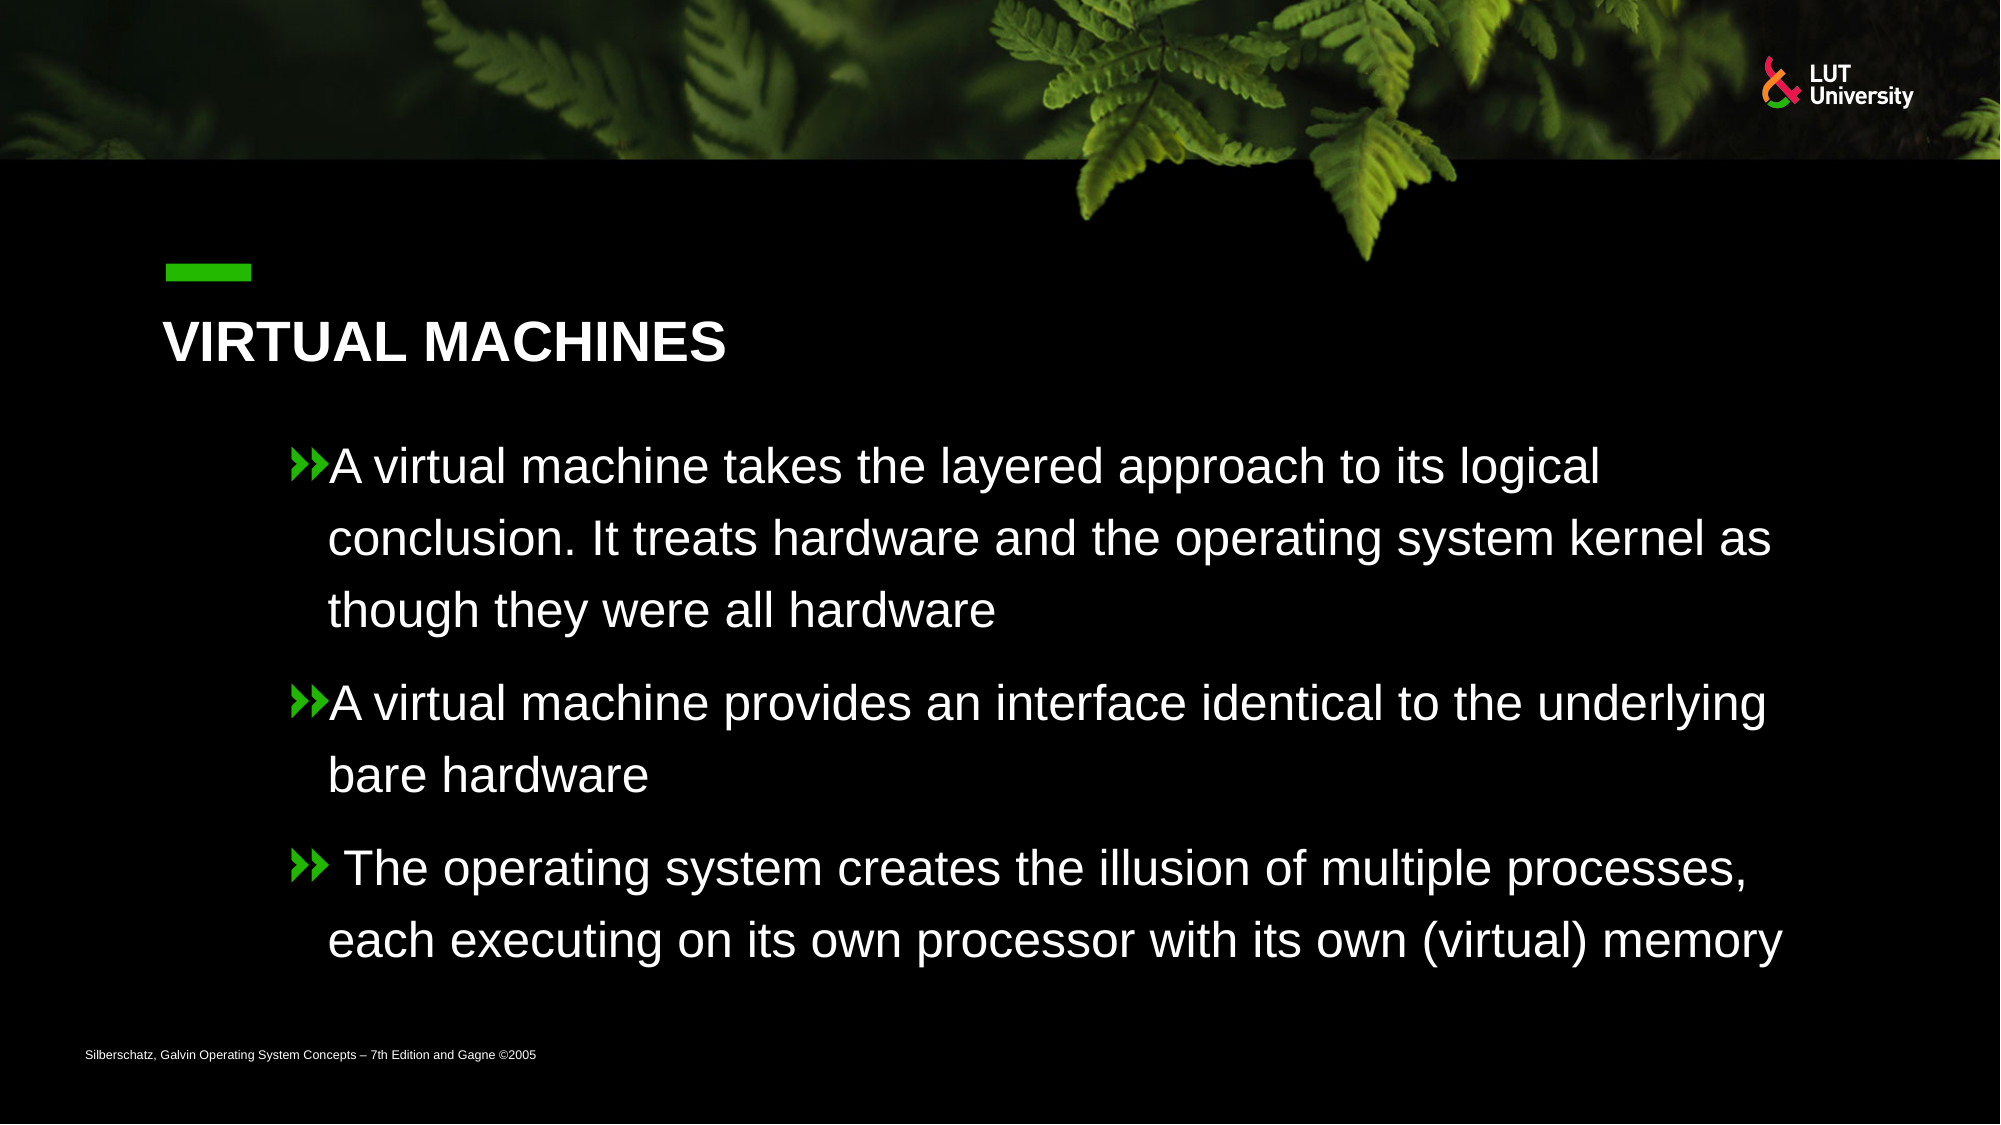

# Virtual Machines
A virtual machine takes the layered approach to its logical conclusion. It treats hardware and the operating system kernel as though they were all hardware
A virtual machine provides an interface identical to the underlying bare hardware
 The operating system creates the illusion of multiple processes, each executing on its own processor with its own (virtual) memory
Silberschatz, Galvin Operating System Concepts – 7th Edition and Gagne ©2005